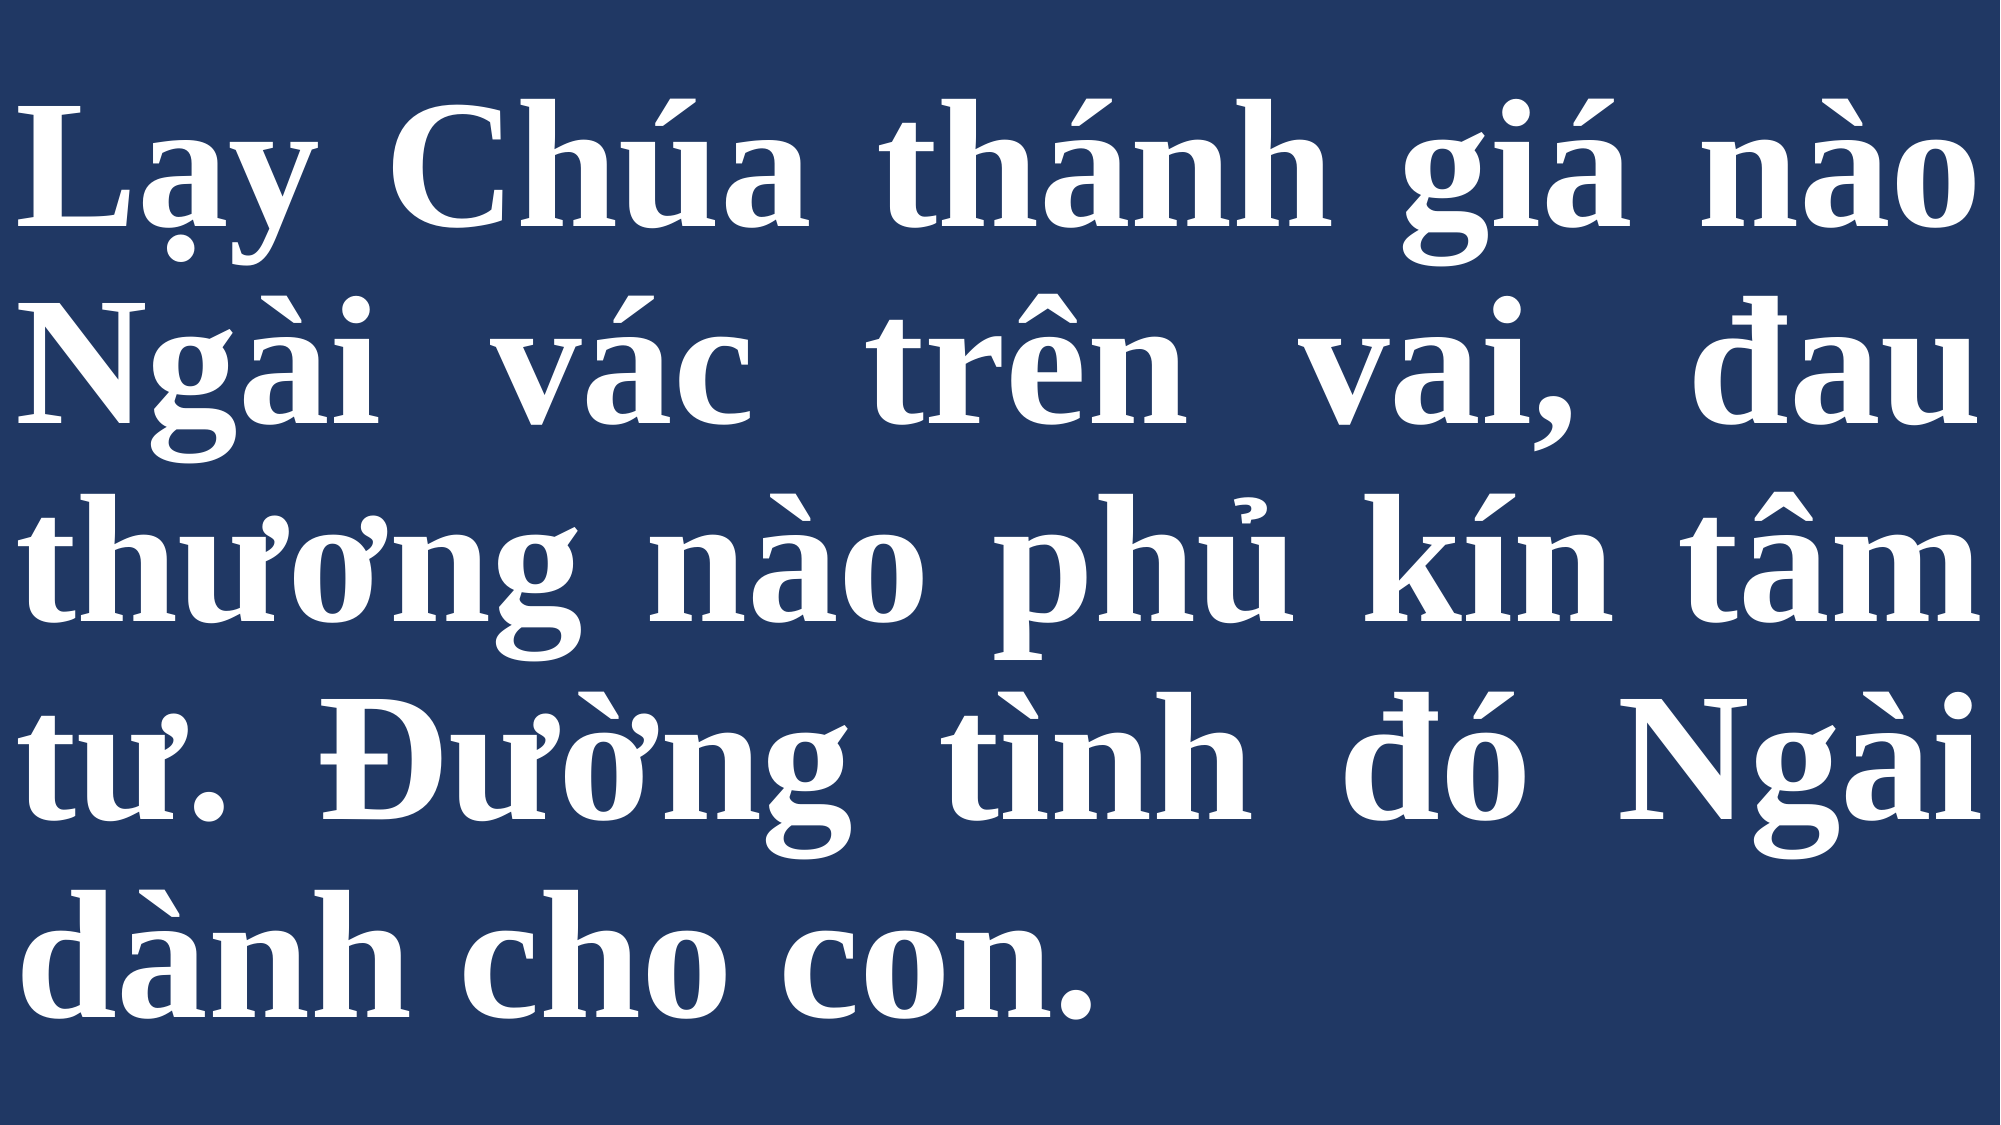

# Lạy Chúa thánh giá nào Ngài vác trên vai, đau thương nào phủ kín tâm tư. Đường tình đó Ngài dành cho con.